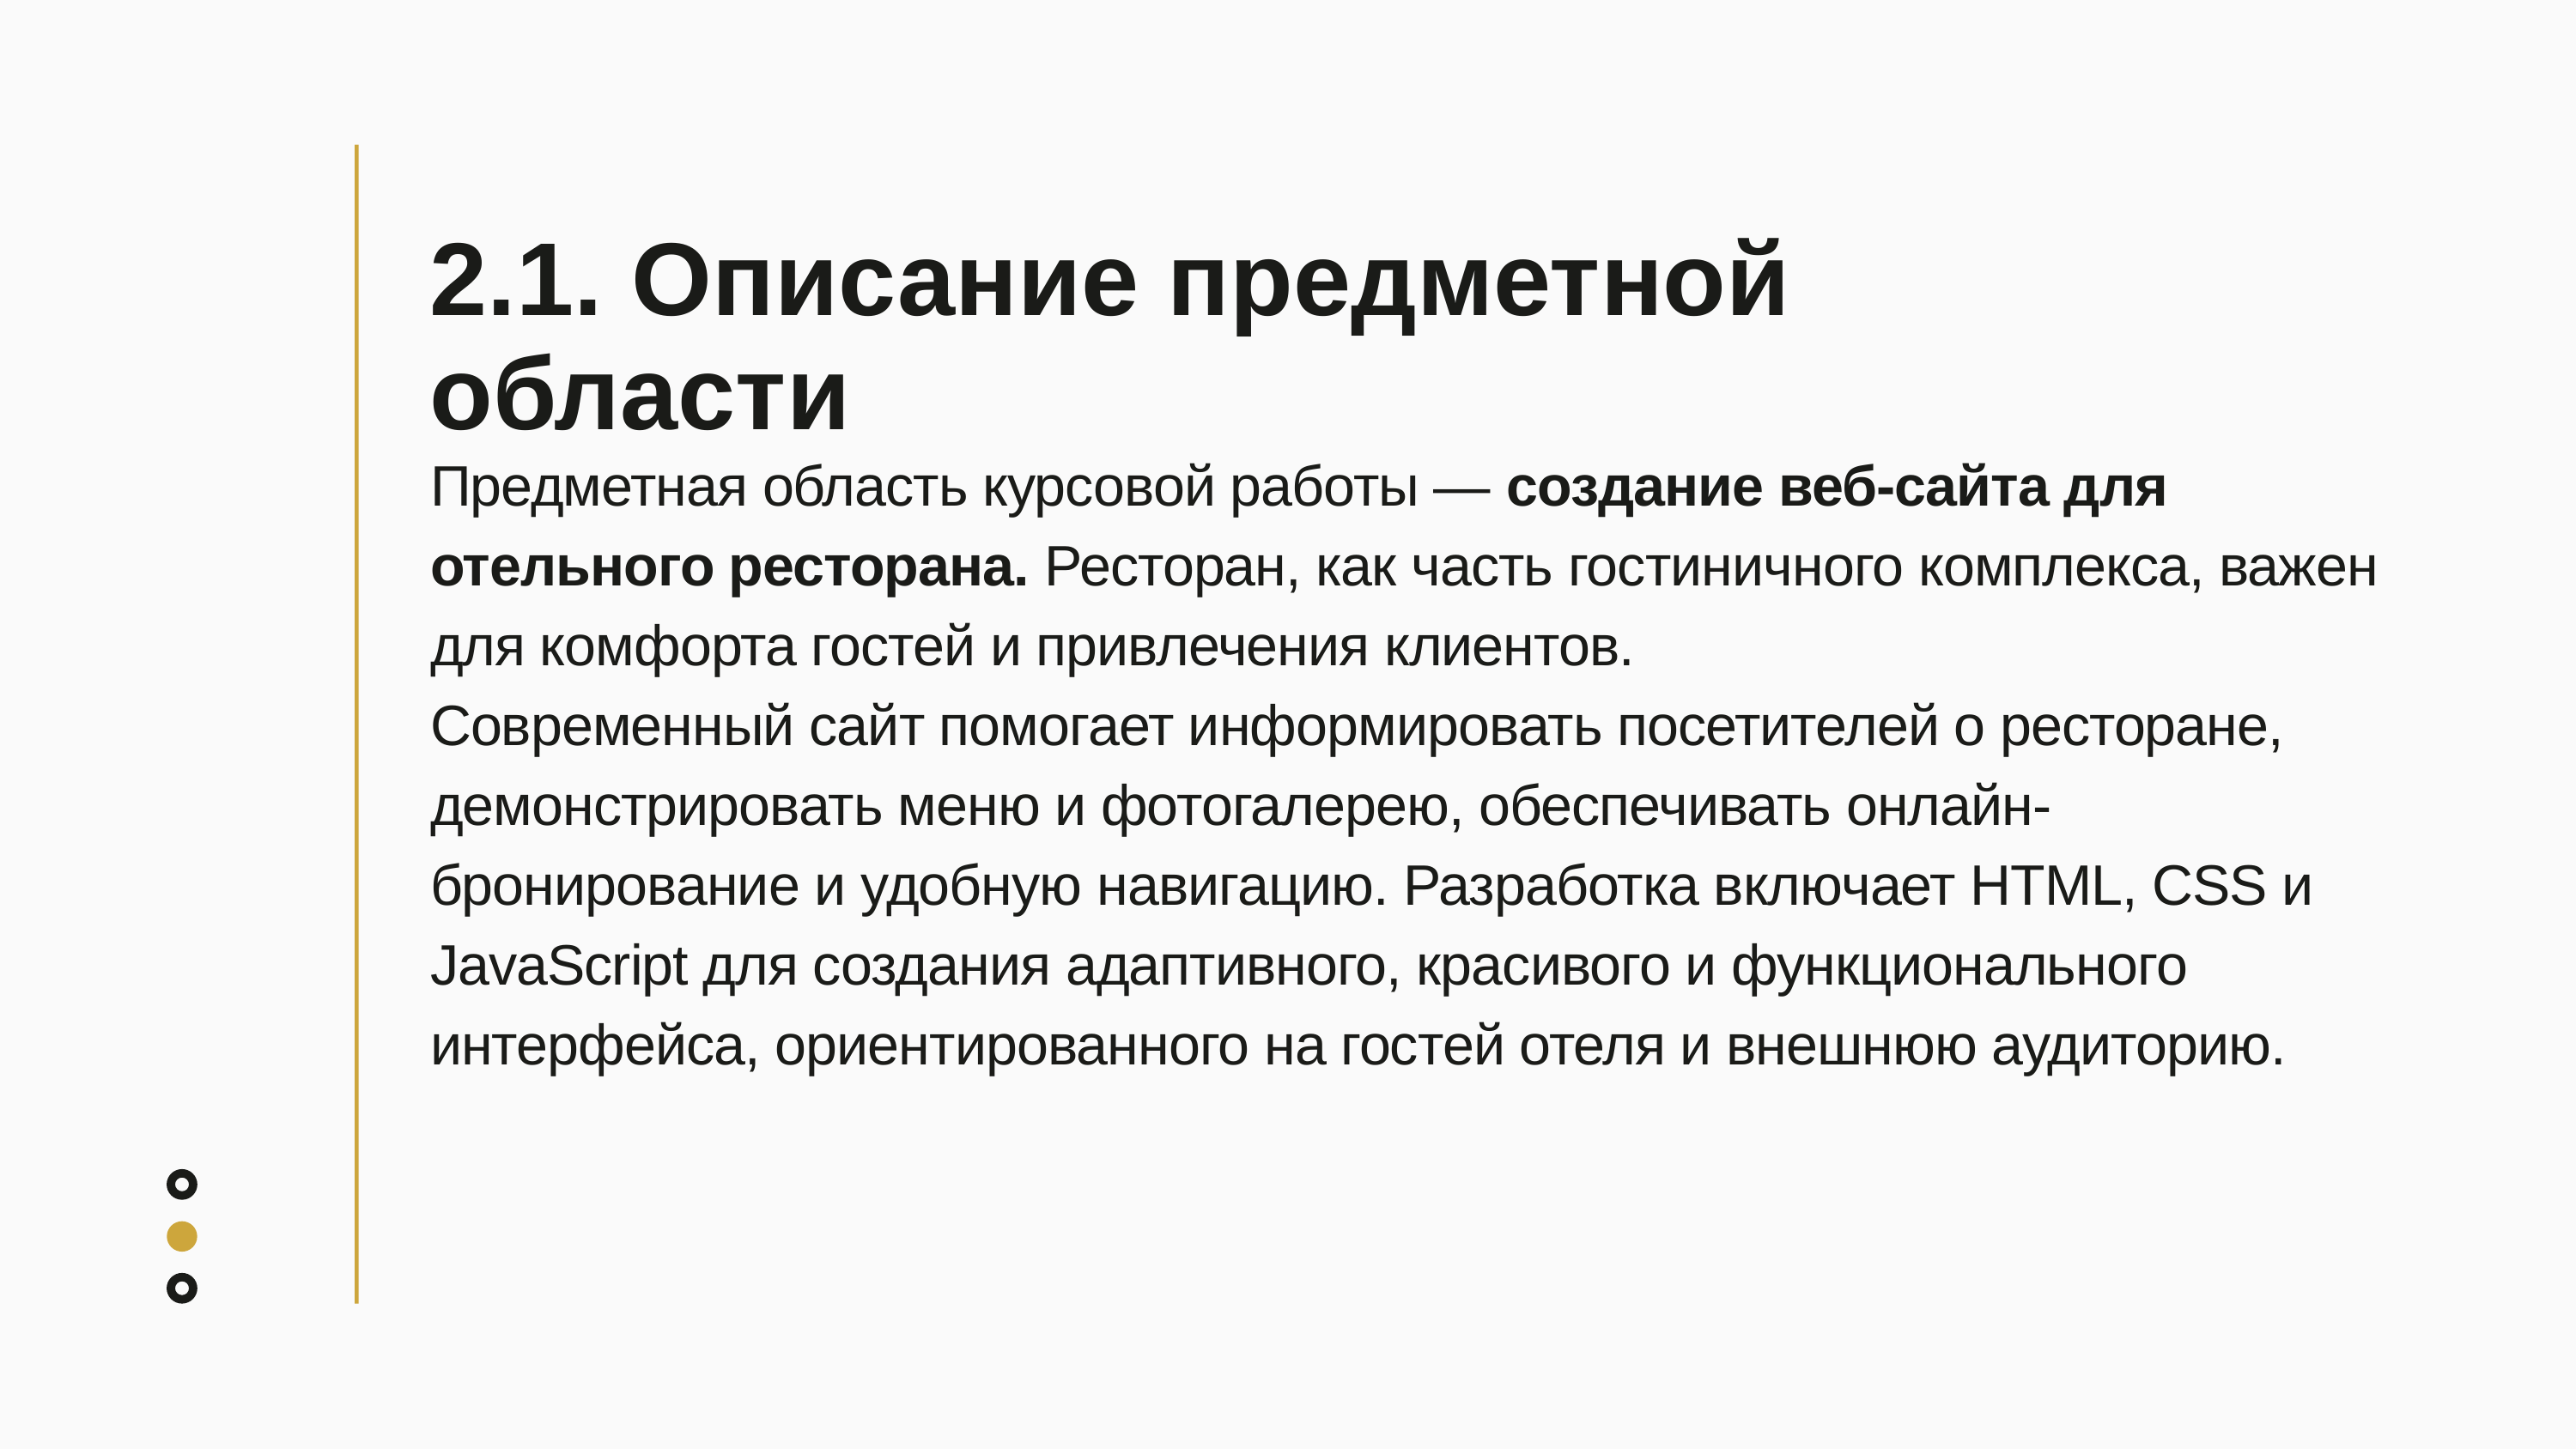

2.1. Описание предметной области
Предметная область курсовой работы — создание веб-сайта для отельного ресторана. Ресторан, как часть гостиничного комплекса, важен для комфорта гостей и привлечения клиентов.
Современный сайт помогает информировать посетителей о ресторане, демонстрировать меню и фотогалерею, обеспечивать онлайн-бронирование и удобную навигацию. Разработка включает HTML, CSS и JavaScript для создания адаптивного, красивого и функционального интерфейса, ориентированного на гостей отеля и внешнюю аудиторию.